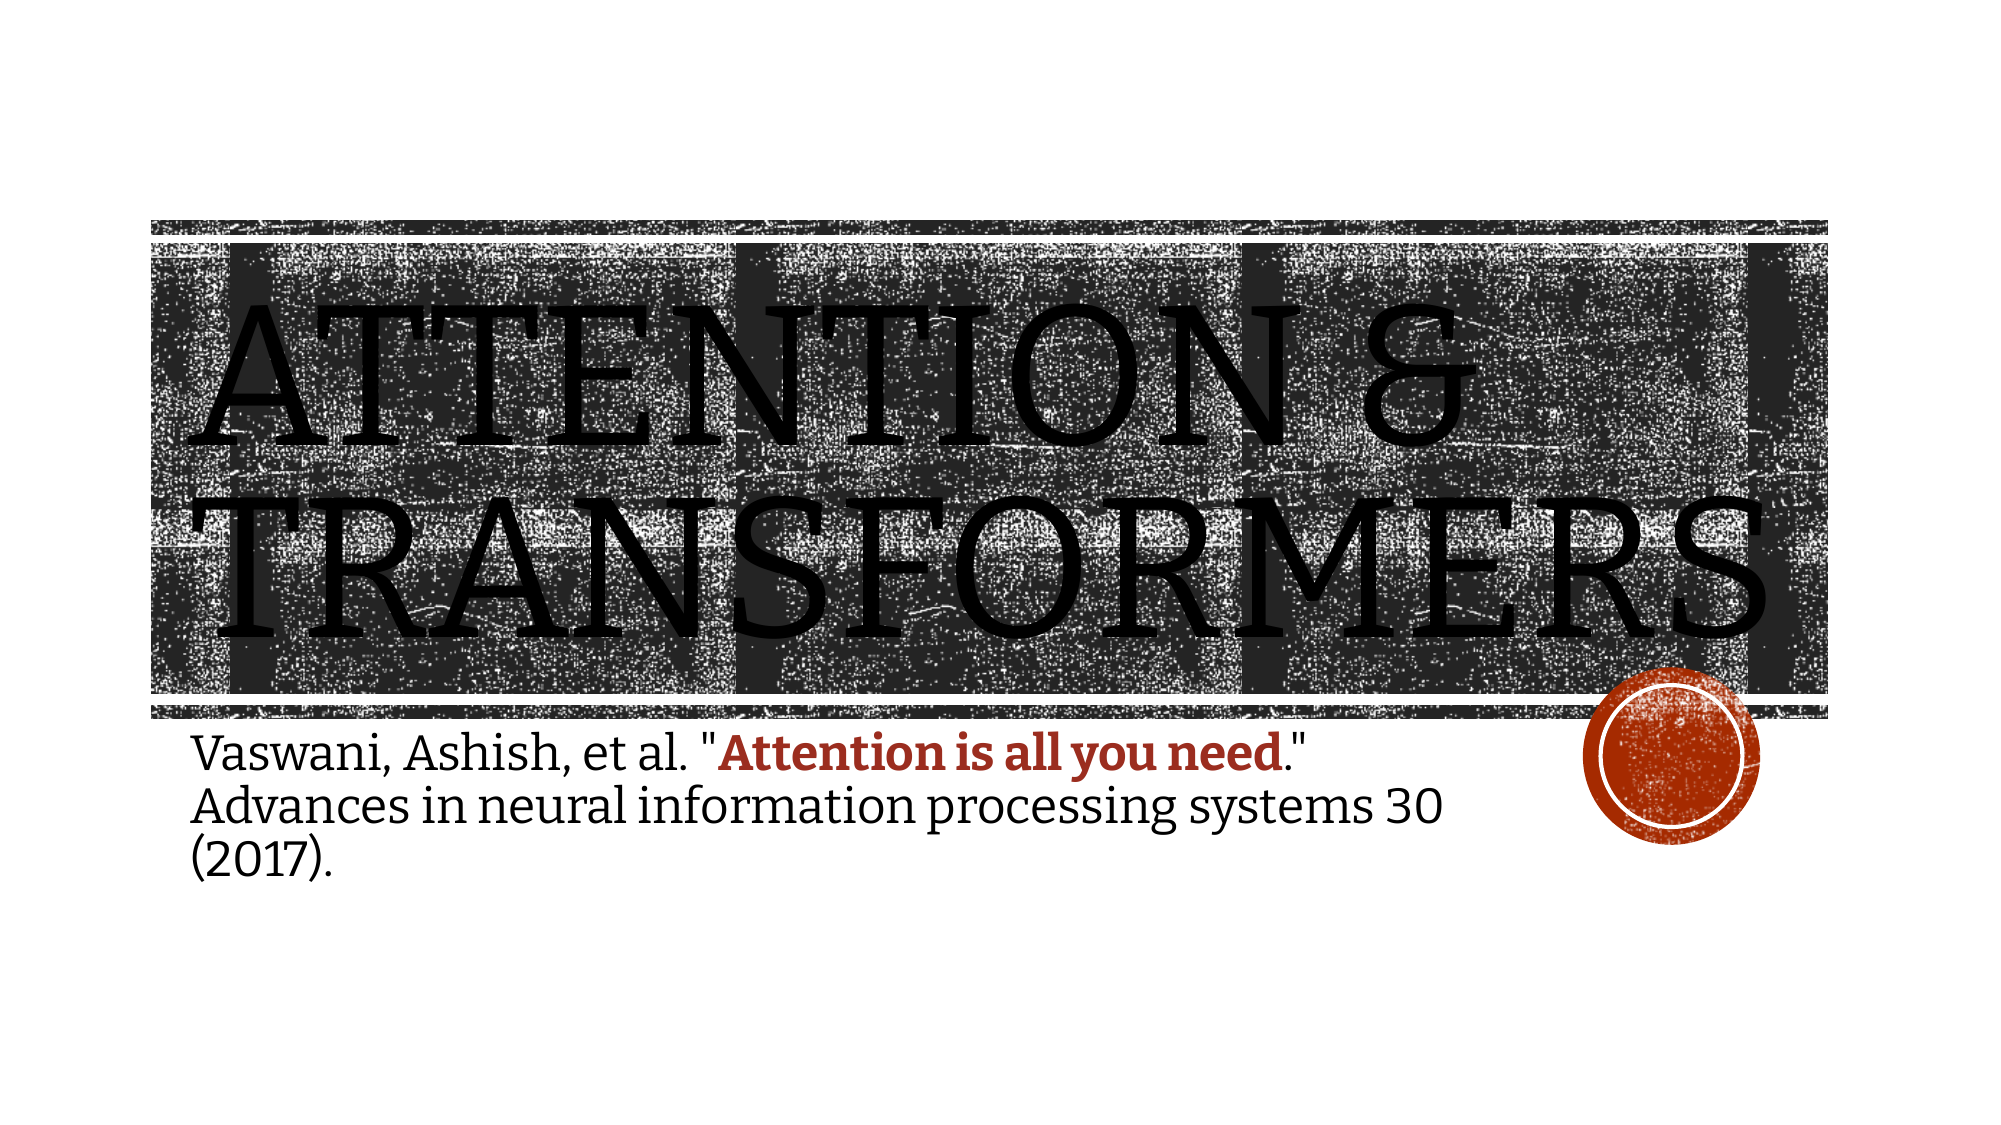

# Attention & TRANSFORMERS
Vaswani, Ashish, et al. "Attention is all you need." Advances in neural information processing systems 30 (2017).